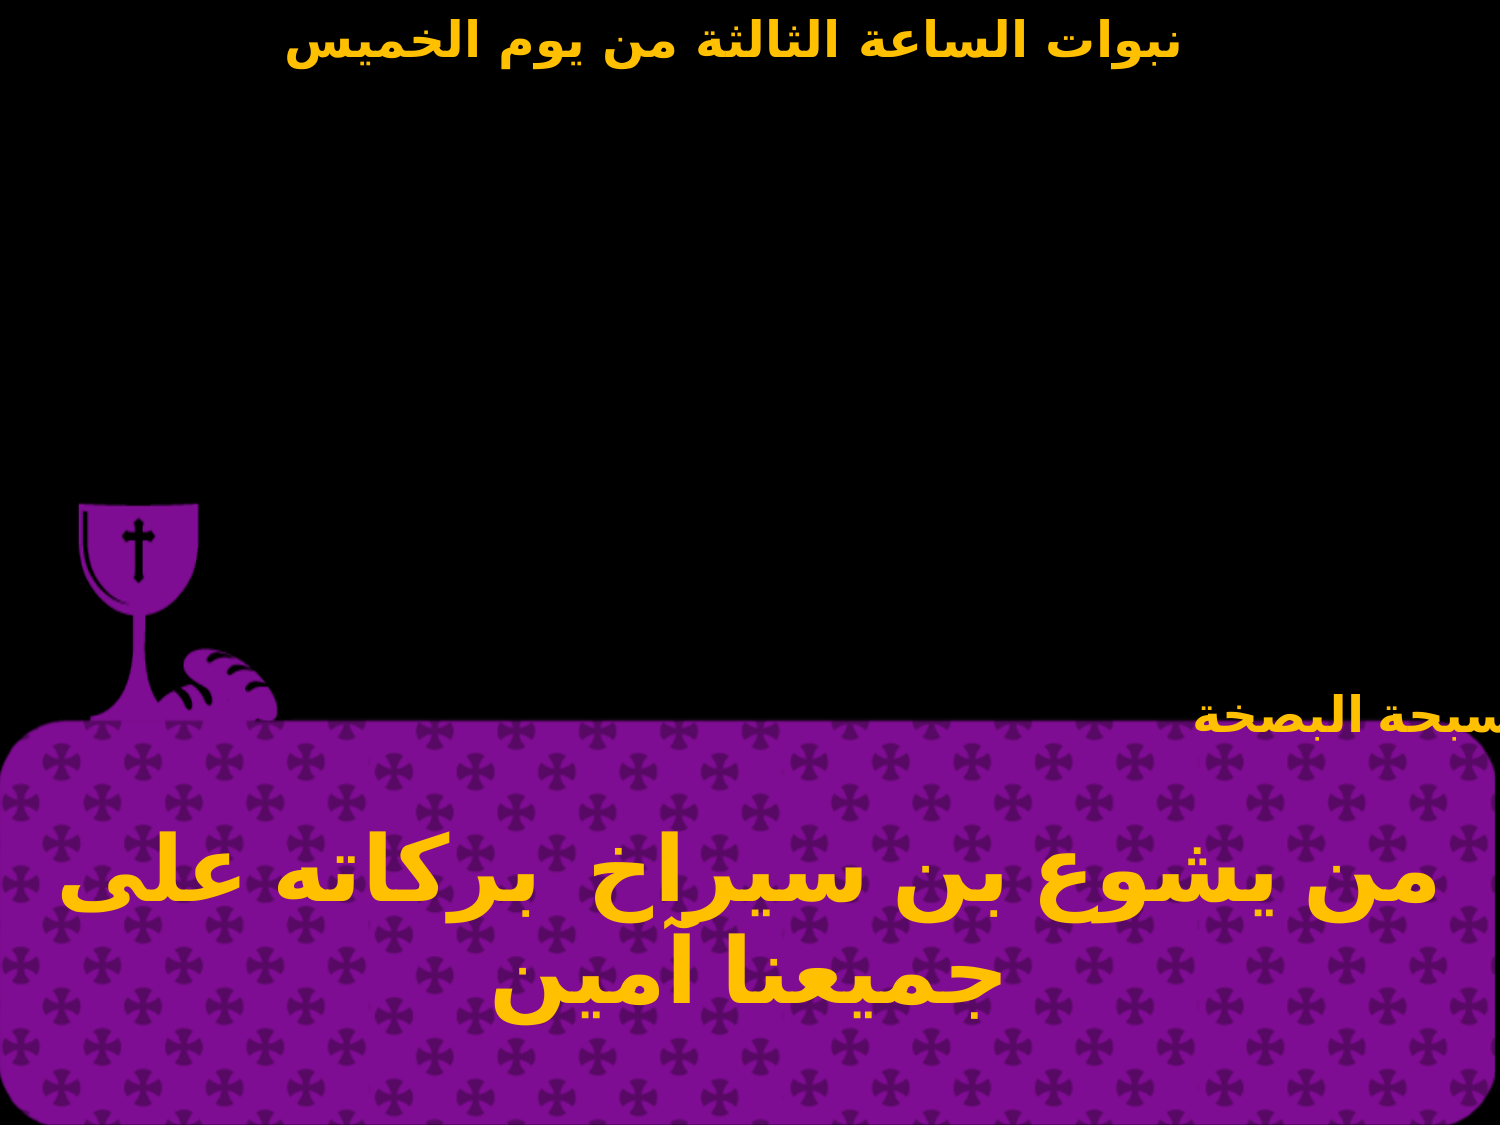

تسبحة البصخة
| من يشوع بن سيراخ بركاته على جميعنا آمين |
| --- |